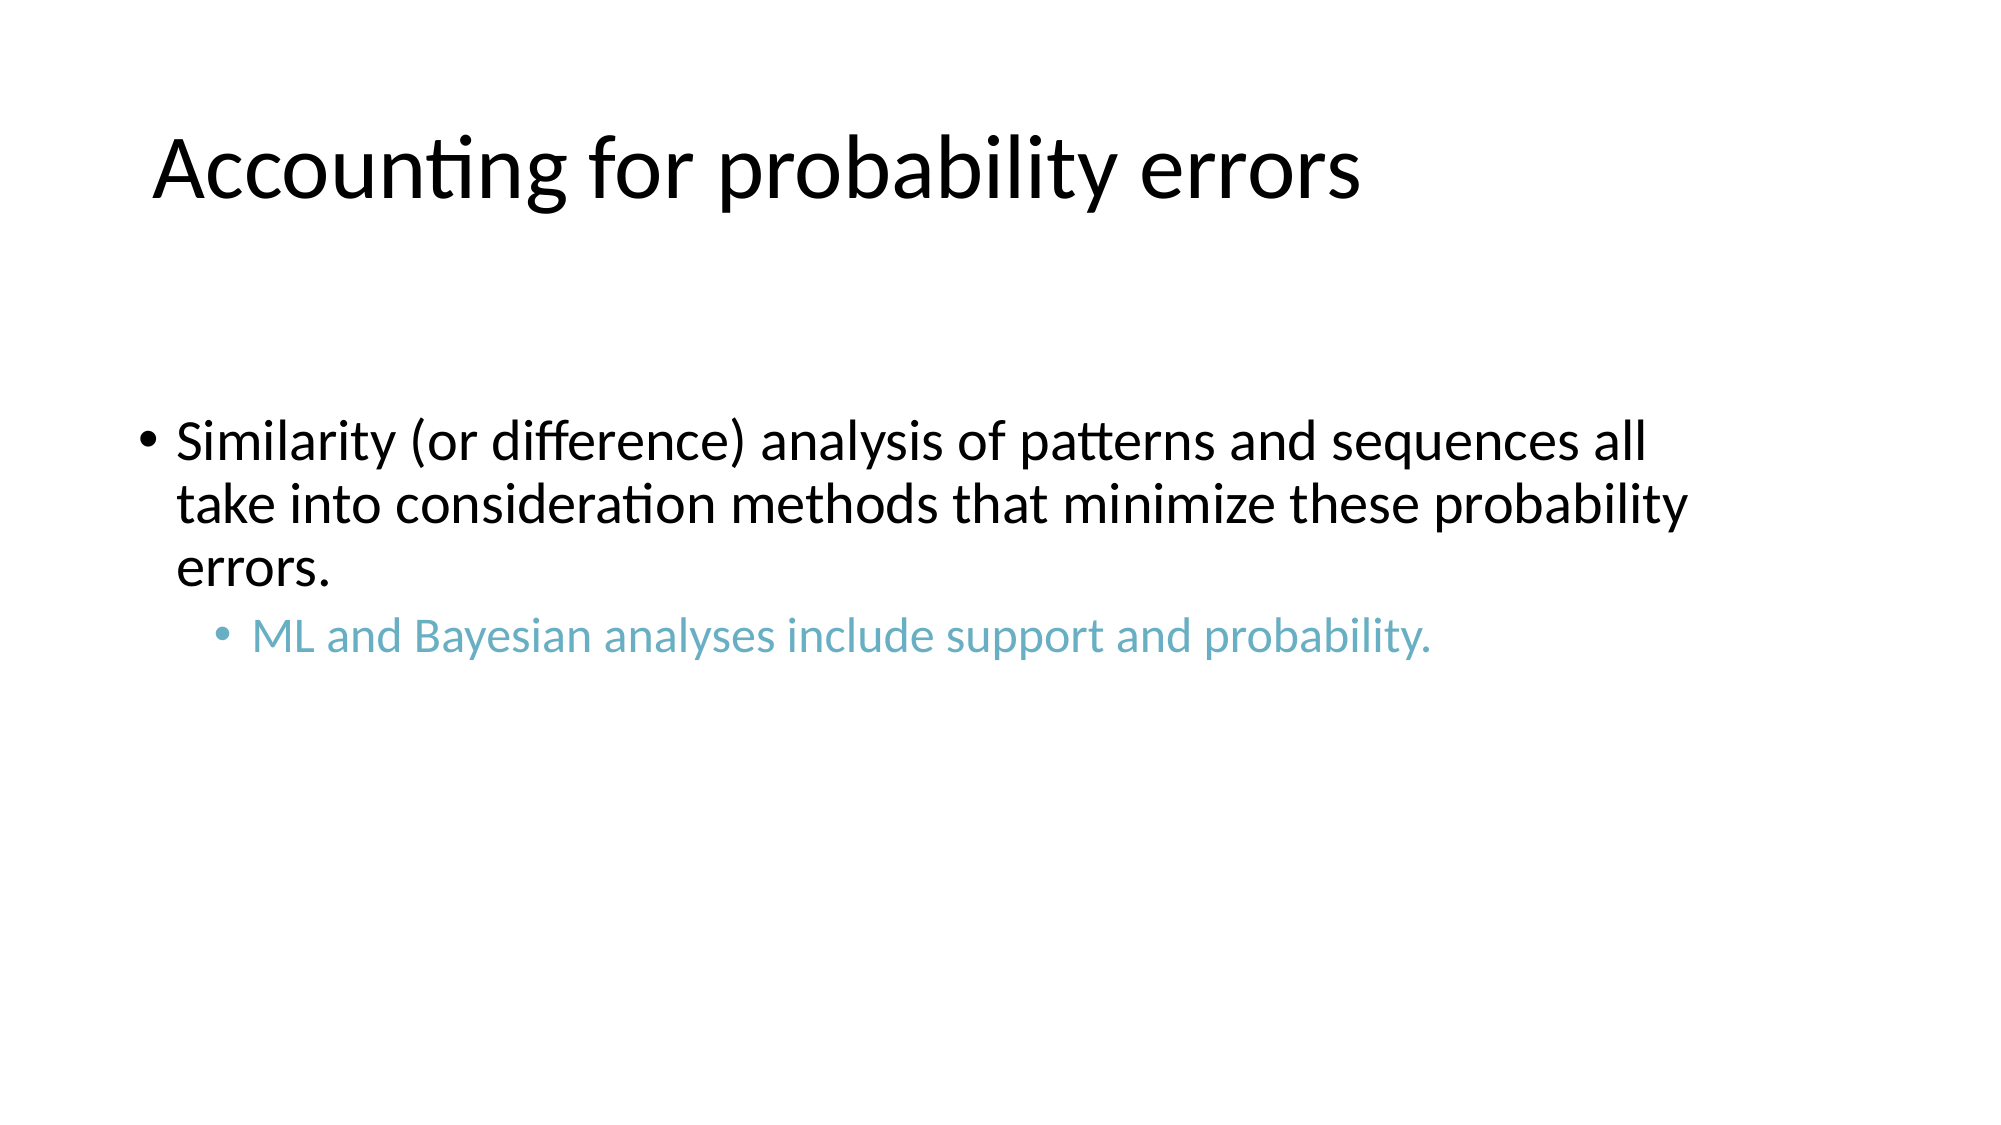

# Accounting for probability errors
Similarity (or difference) analysis of patterns and sequences all take into consideration methods that minimize these probability errors.
ML and Bayesian analyses include support and probability.